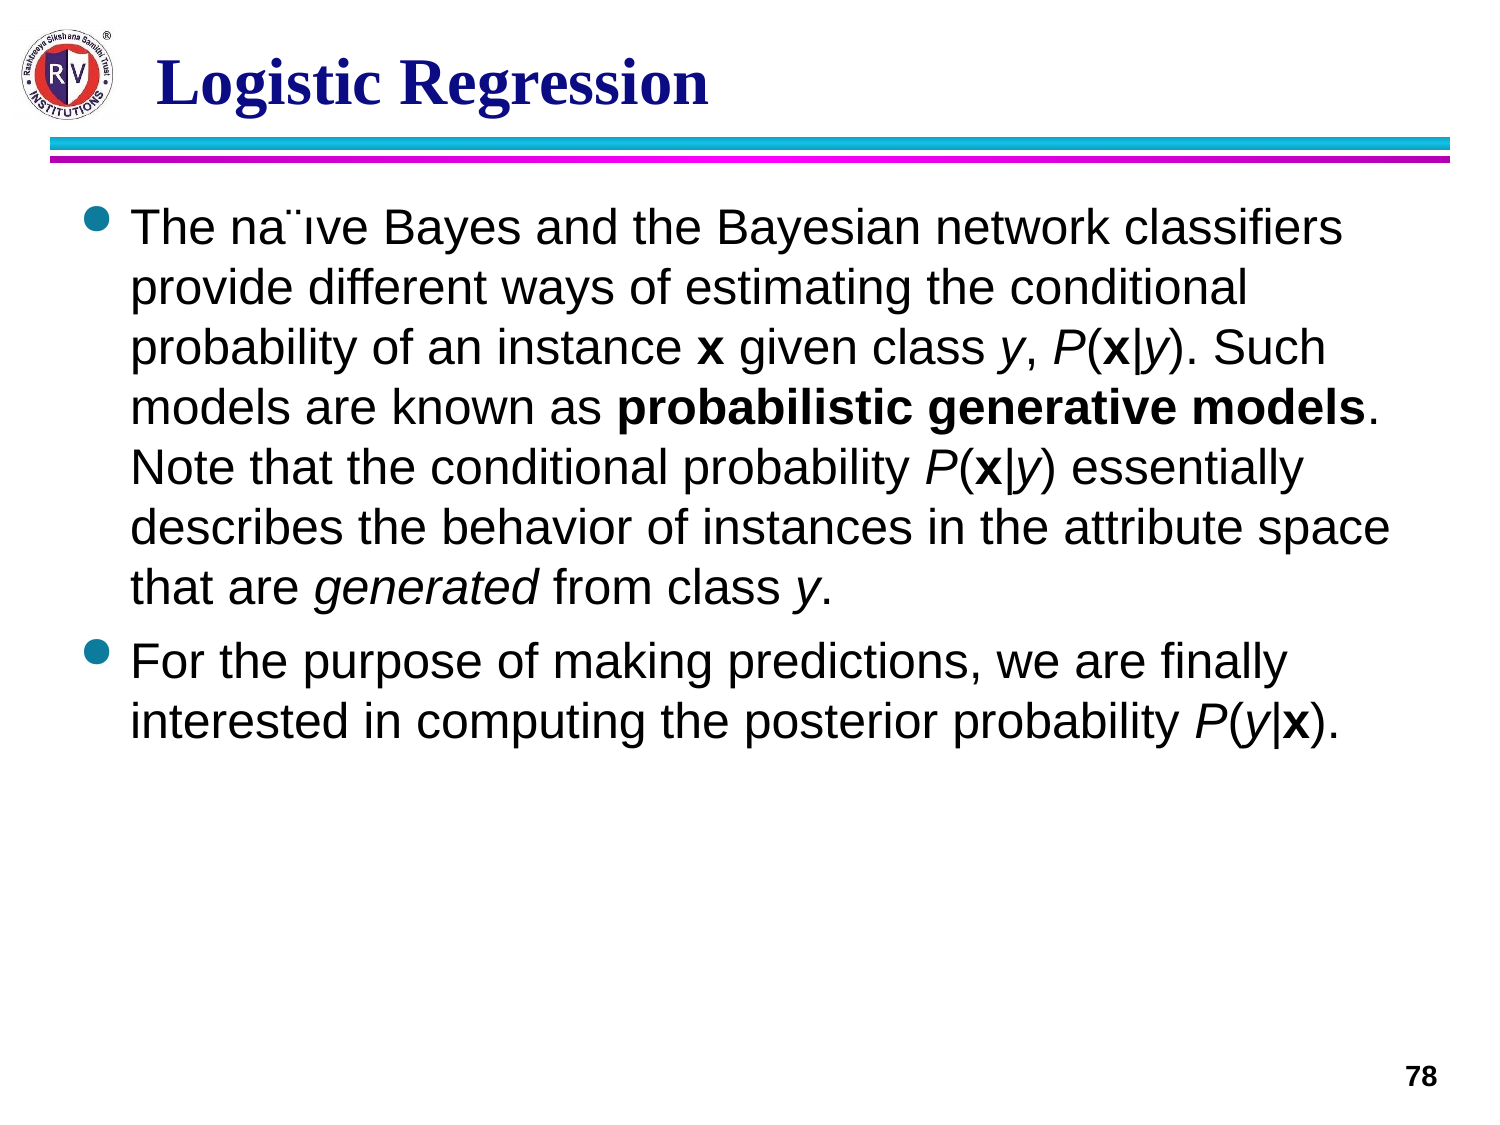

# Logistic Regression
The na¨ıve Bayes and the Bayesian network classifiers provide different ways of estimating the conditional probability of an instance x given class y, P(x|y). Such models are known as probabilistic generative models. Note that the conditional probability P(x|y) essentially  describes the behavior of instances in the attribute space that are generated from class y.
For the purpose of making predictions, we are finally interested in computing the posterior probability P(y|x).